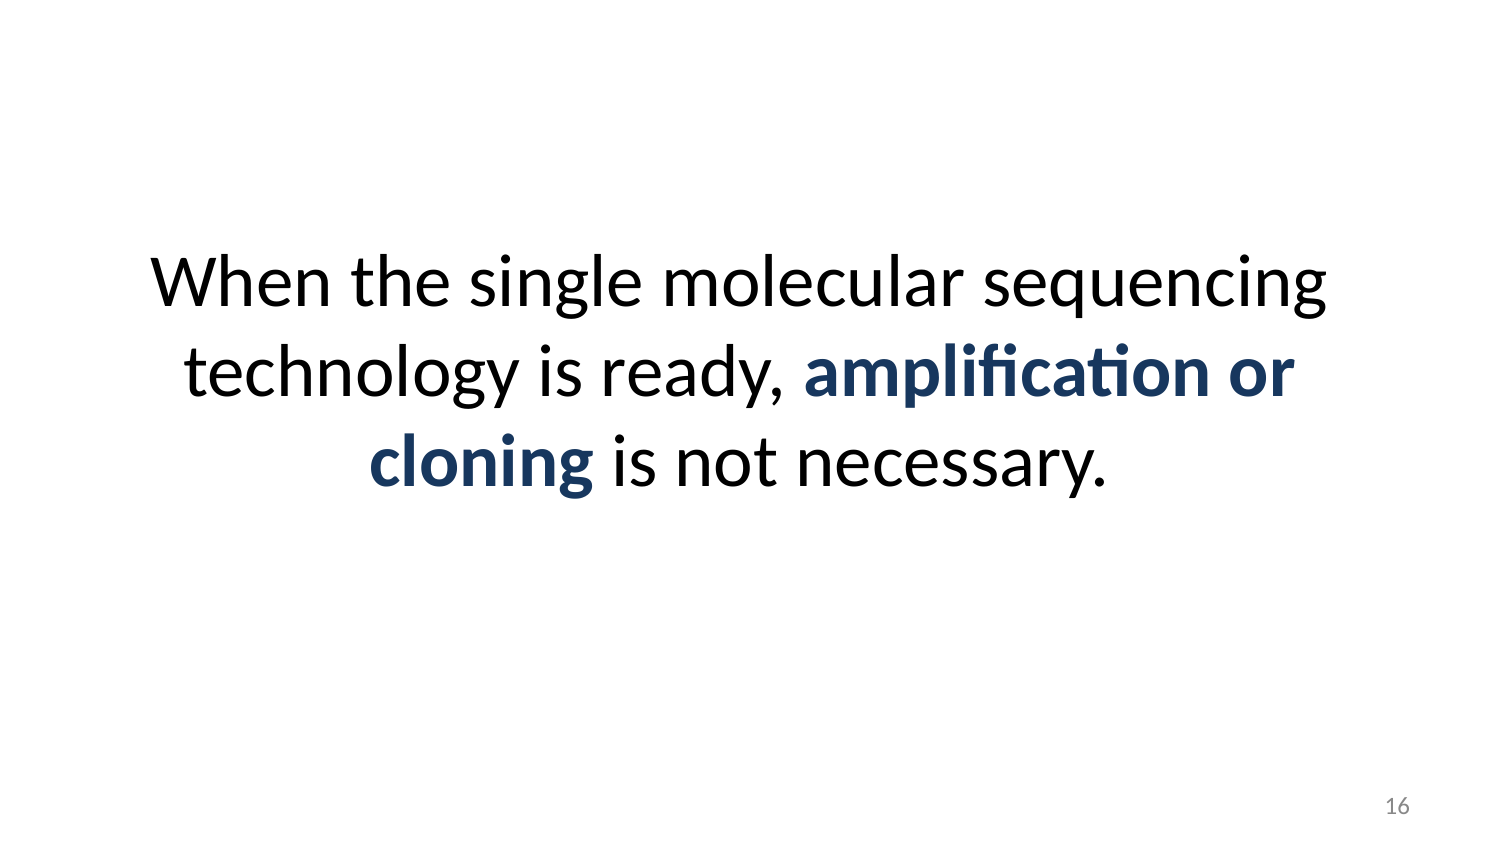

# When the single molecular sequencing technology is ready, amplification or cloning is not necessary.
16